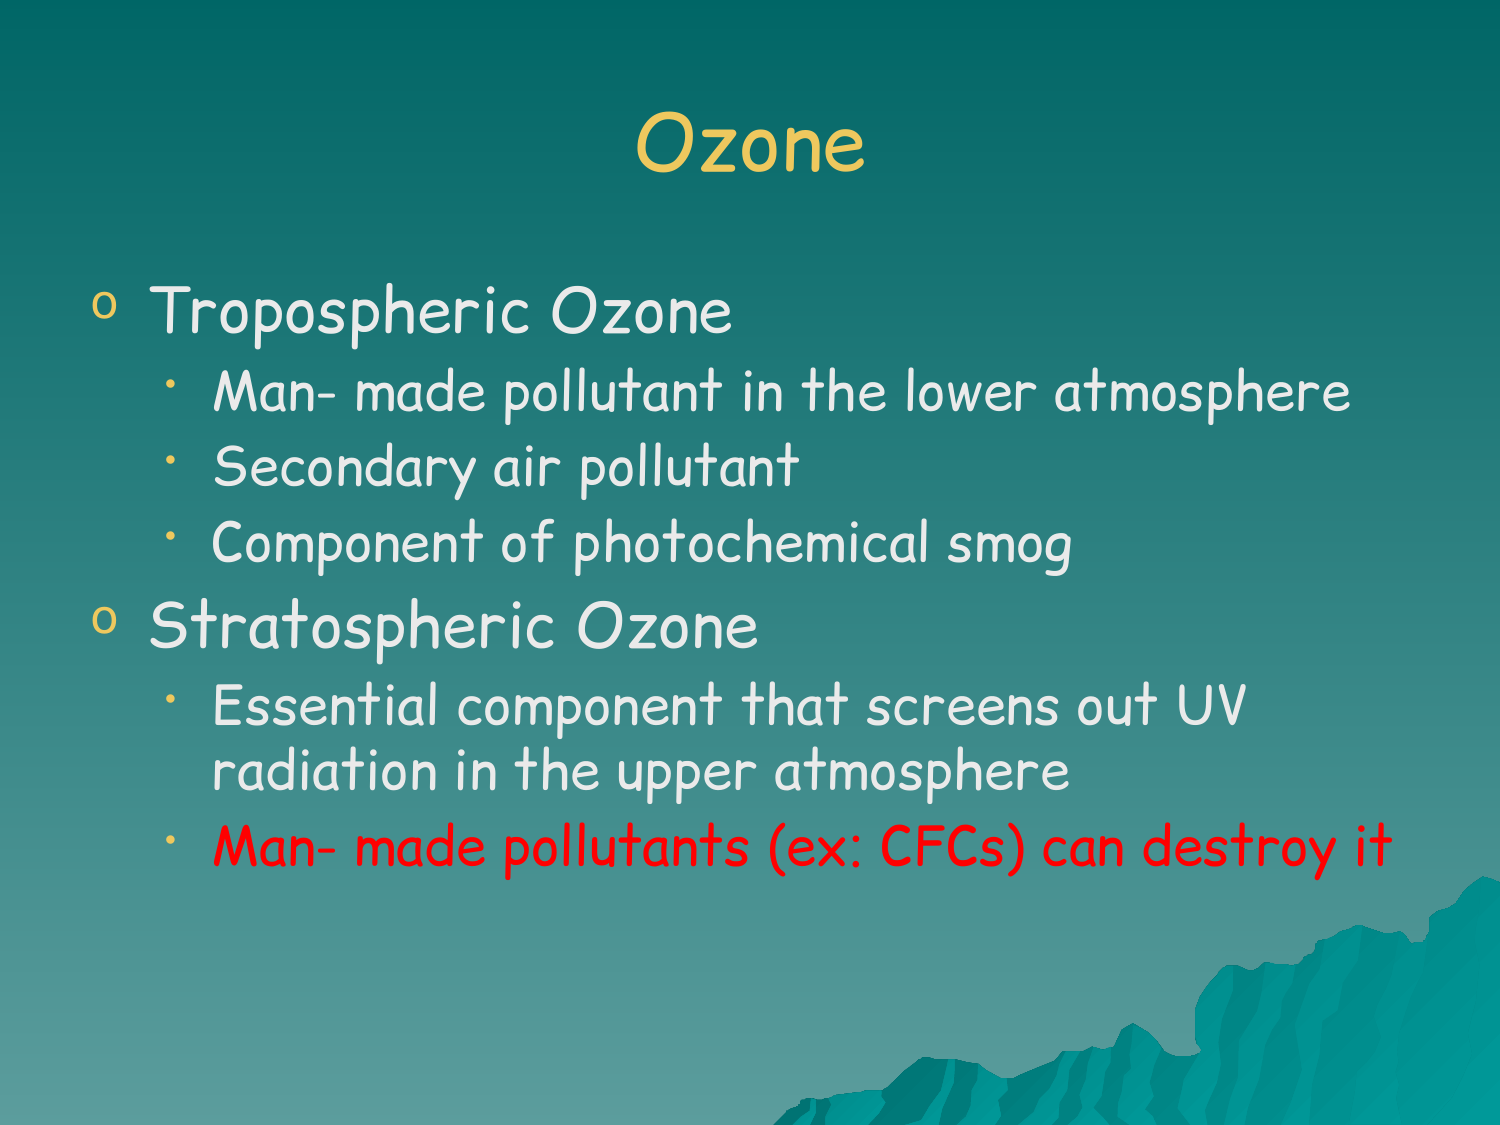

# Ozone
Tropospheric Ozone
Man- made pollutant in the lower atmosphere
Secondary air pollutant
Component of photochemical smog
Stratospheric Ozone
Essential component that screens out UV radiation in the upper atmosphere
Man- made pollutants (ex: CFCs) can destroy it